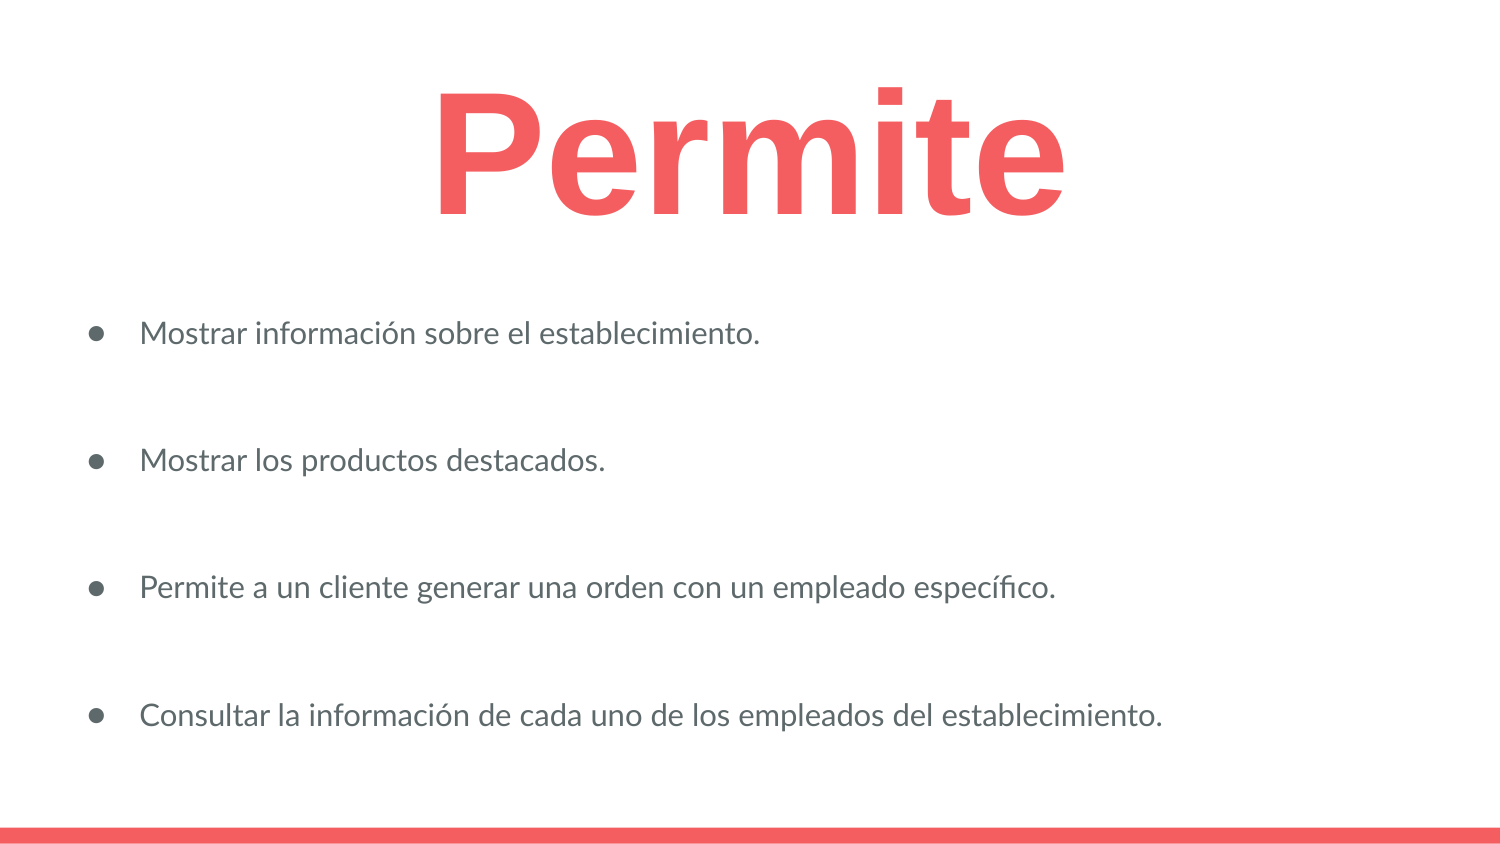

# Permite
Mostrar información sobre el establecimiento.

Mostrar los productos destacados.

Permite a un cliente generar una orden con un empleado específico.

Consultar la información de cada uno de los empleados del establecimiento.